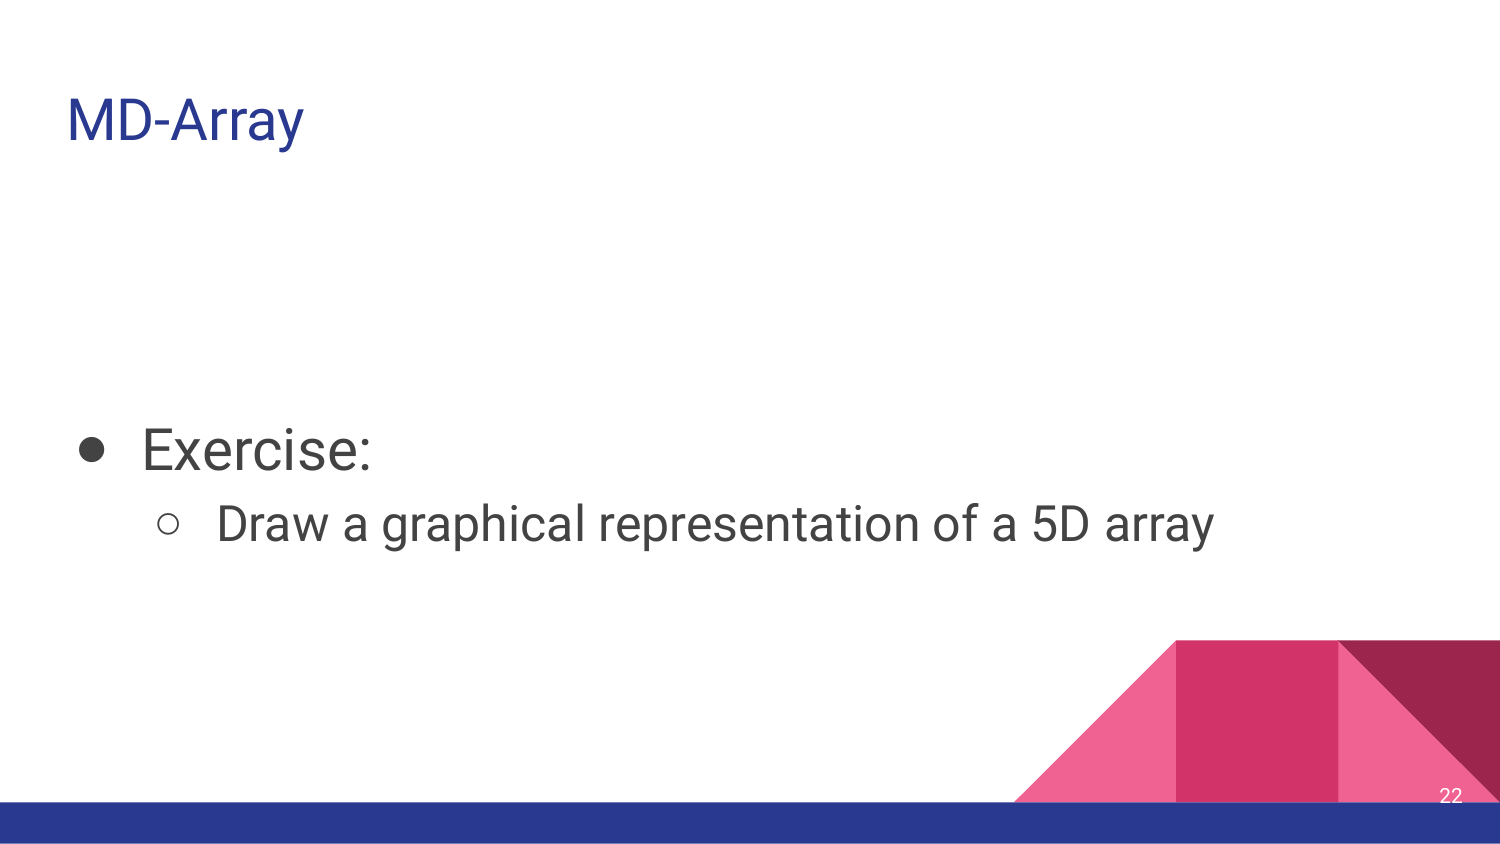

# MD-Array
Exercise:
Draw a graphical representation of a 5D array
22